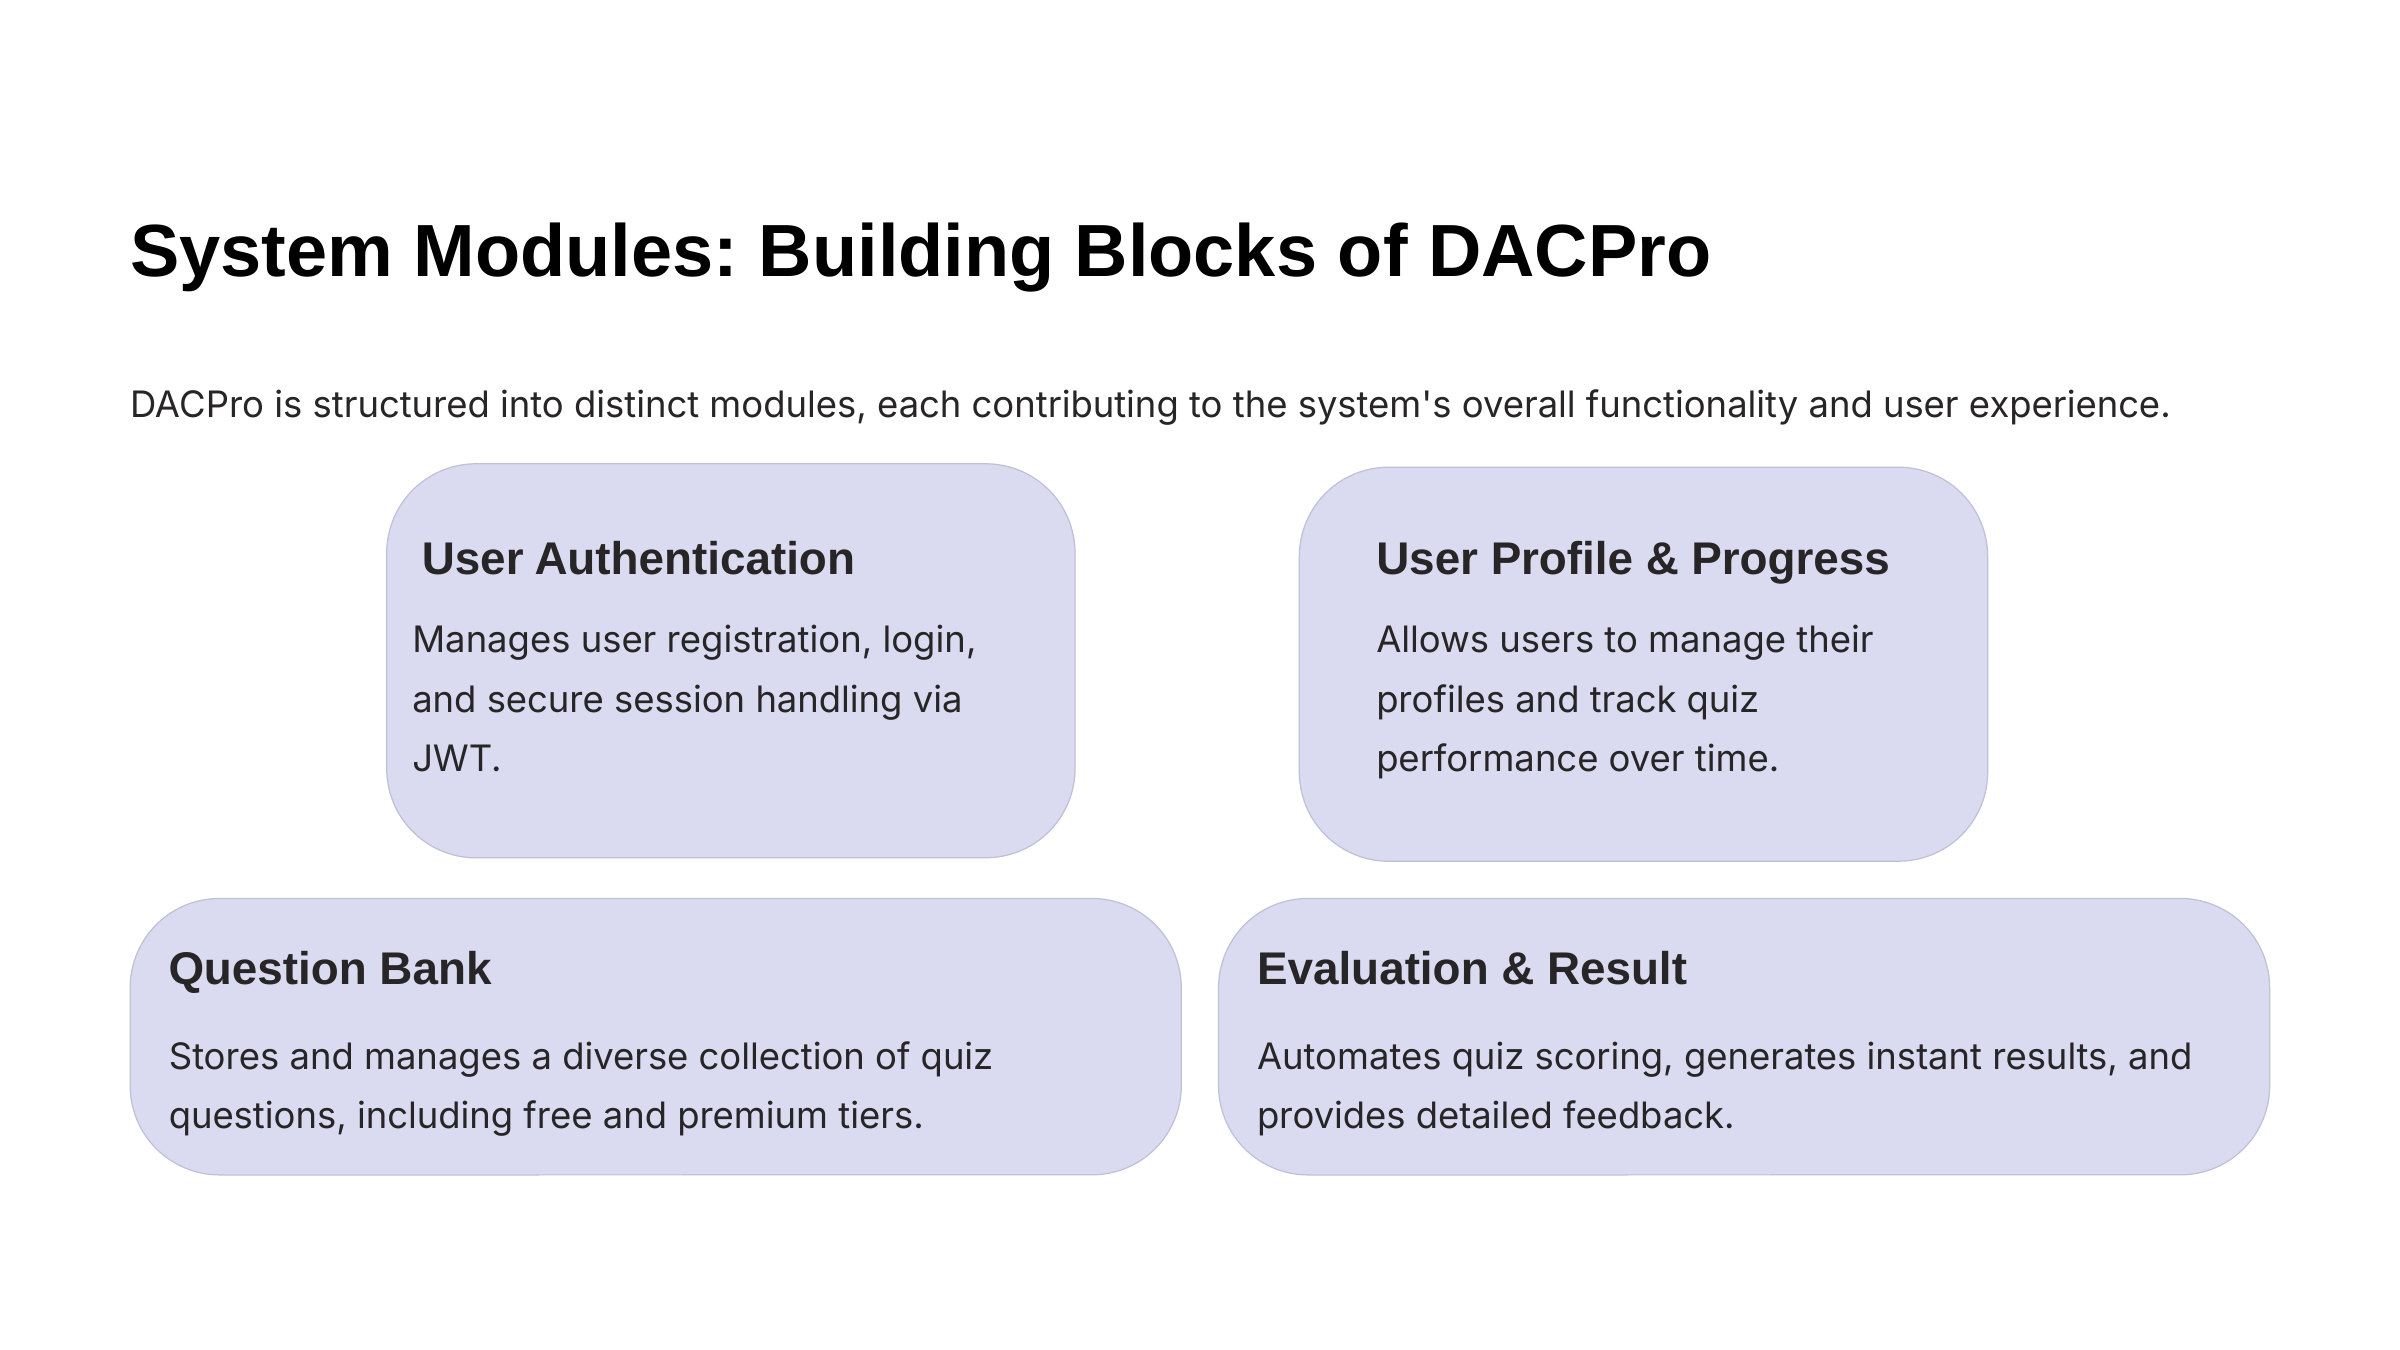

System Modules: Building Blocks of DACPro
DACPro is structured into distinct modules, each contributing to the system's overall functionality and user experience.

User Authentication
User Profile & Progress
Manages user registration, login, and secure session handling via JWT.
Allows users to manage their profiles and track quiz performance over time.

Question Bank
Evaluation & Result
Stores and manages a diverse collection of quiz questions, including free and premium tiers.
Automates quiz scoring, generates instant results, and provides detailed feedback.